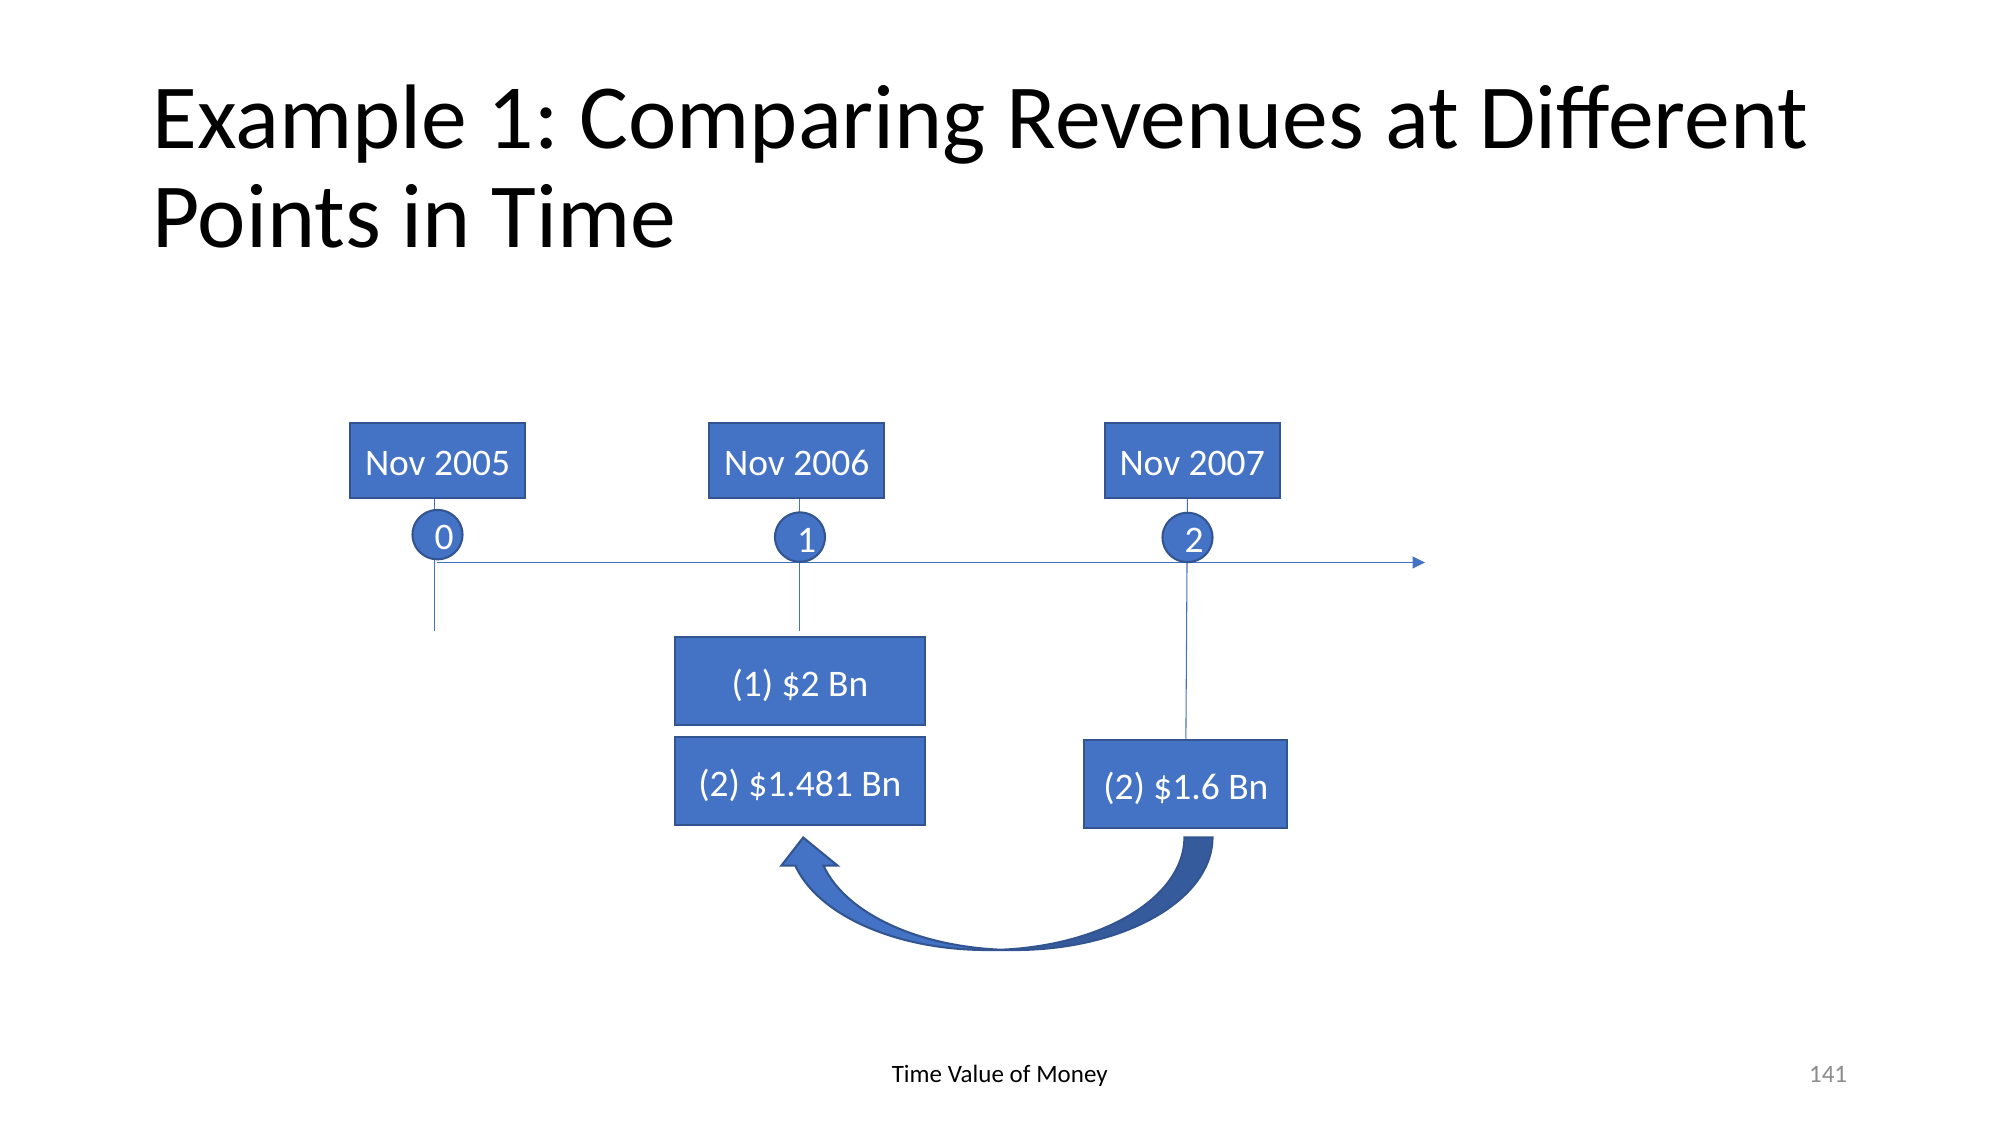

# Example 1: Comparing Revenues at Different Points in Time
Nov 2005
Nov 2006
Nov 2007
0
1
2
(1) $2 Bn

(2) $1.481 Bn
(2) $1.6 Bn
141
Time Value of Money